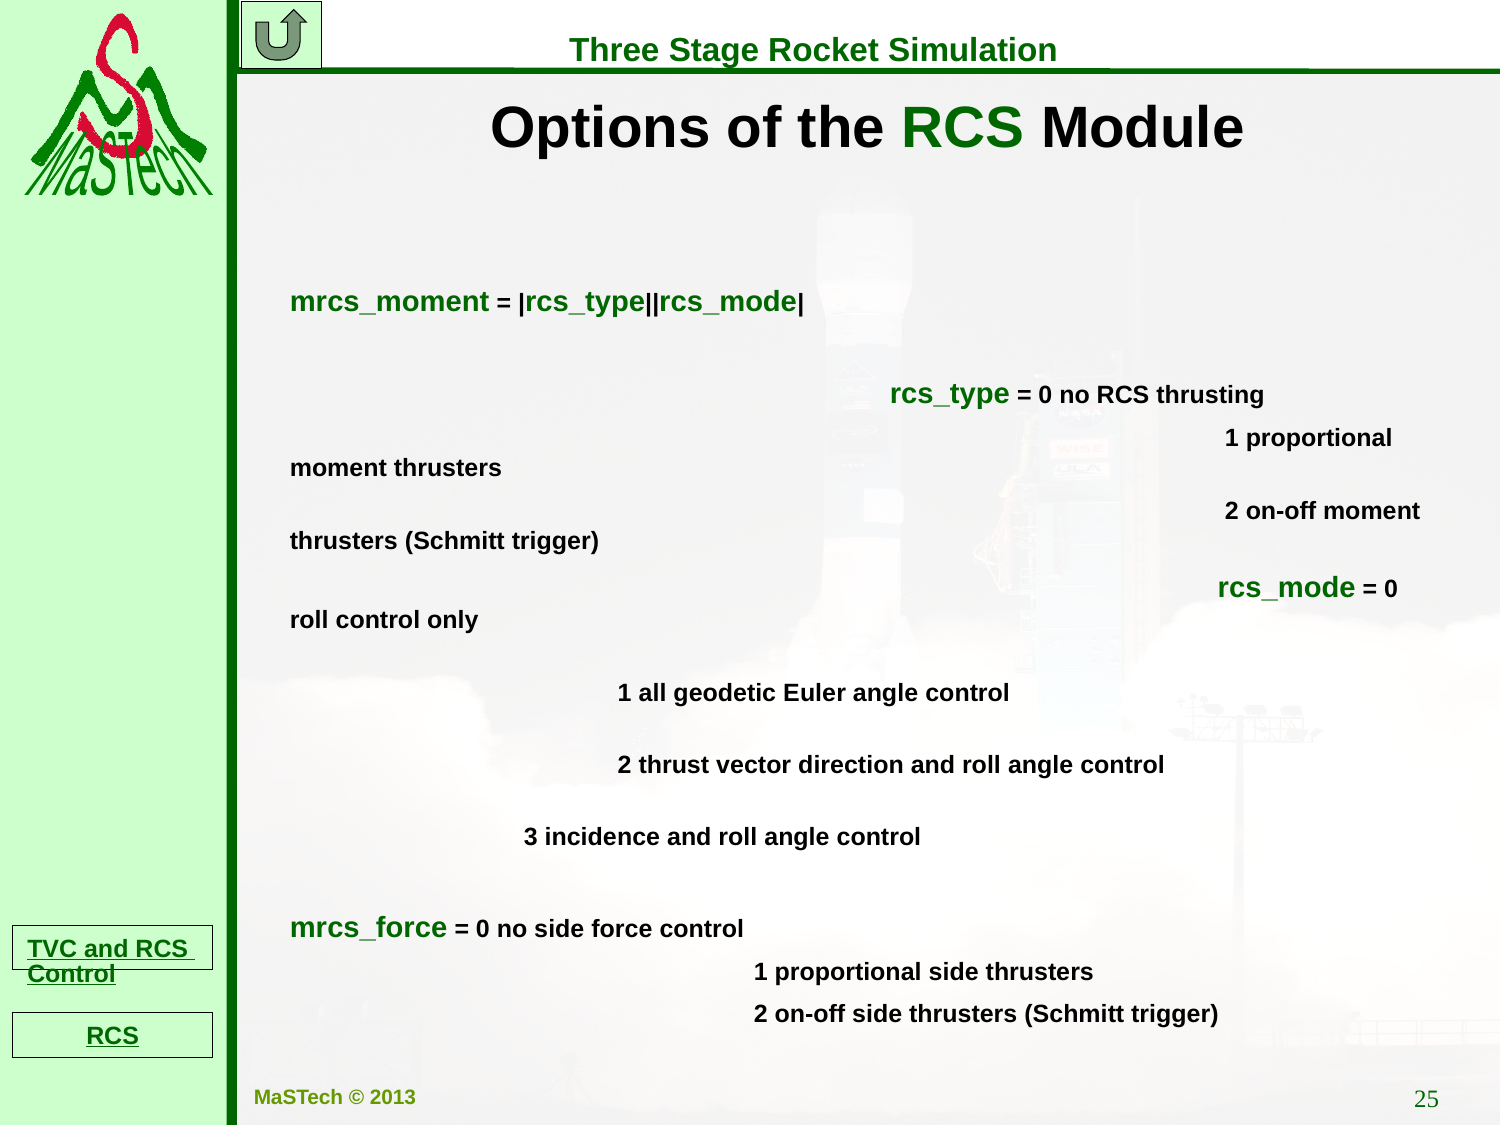

Options of the RCS Module

mrcs_moment = |rcs_type||rcs_mode|

			      	rcs_type = 0 no RCS thrusting
					      	     1 proportional moment thrusters
						     2 on-off moment thrusters (Schmitt trigger)
			    		    	    rcs_mode = 0 roll control only
								     	    1 all geodetic Euler angle control
									    2 thrust vector direction and roll angle control
								            3 incidence and roll angle control

mrcs_force = 0 no side force control
			  1 proportional side thrusters
			  2 on-off side thrusters (Schmitt trigger)

TVC and RCS Control
RCS
25